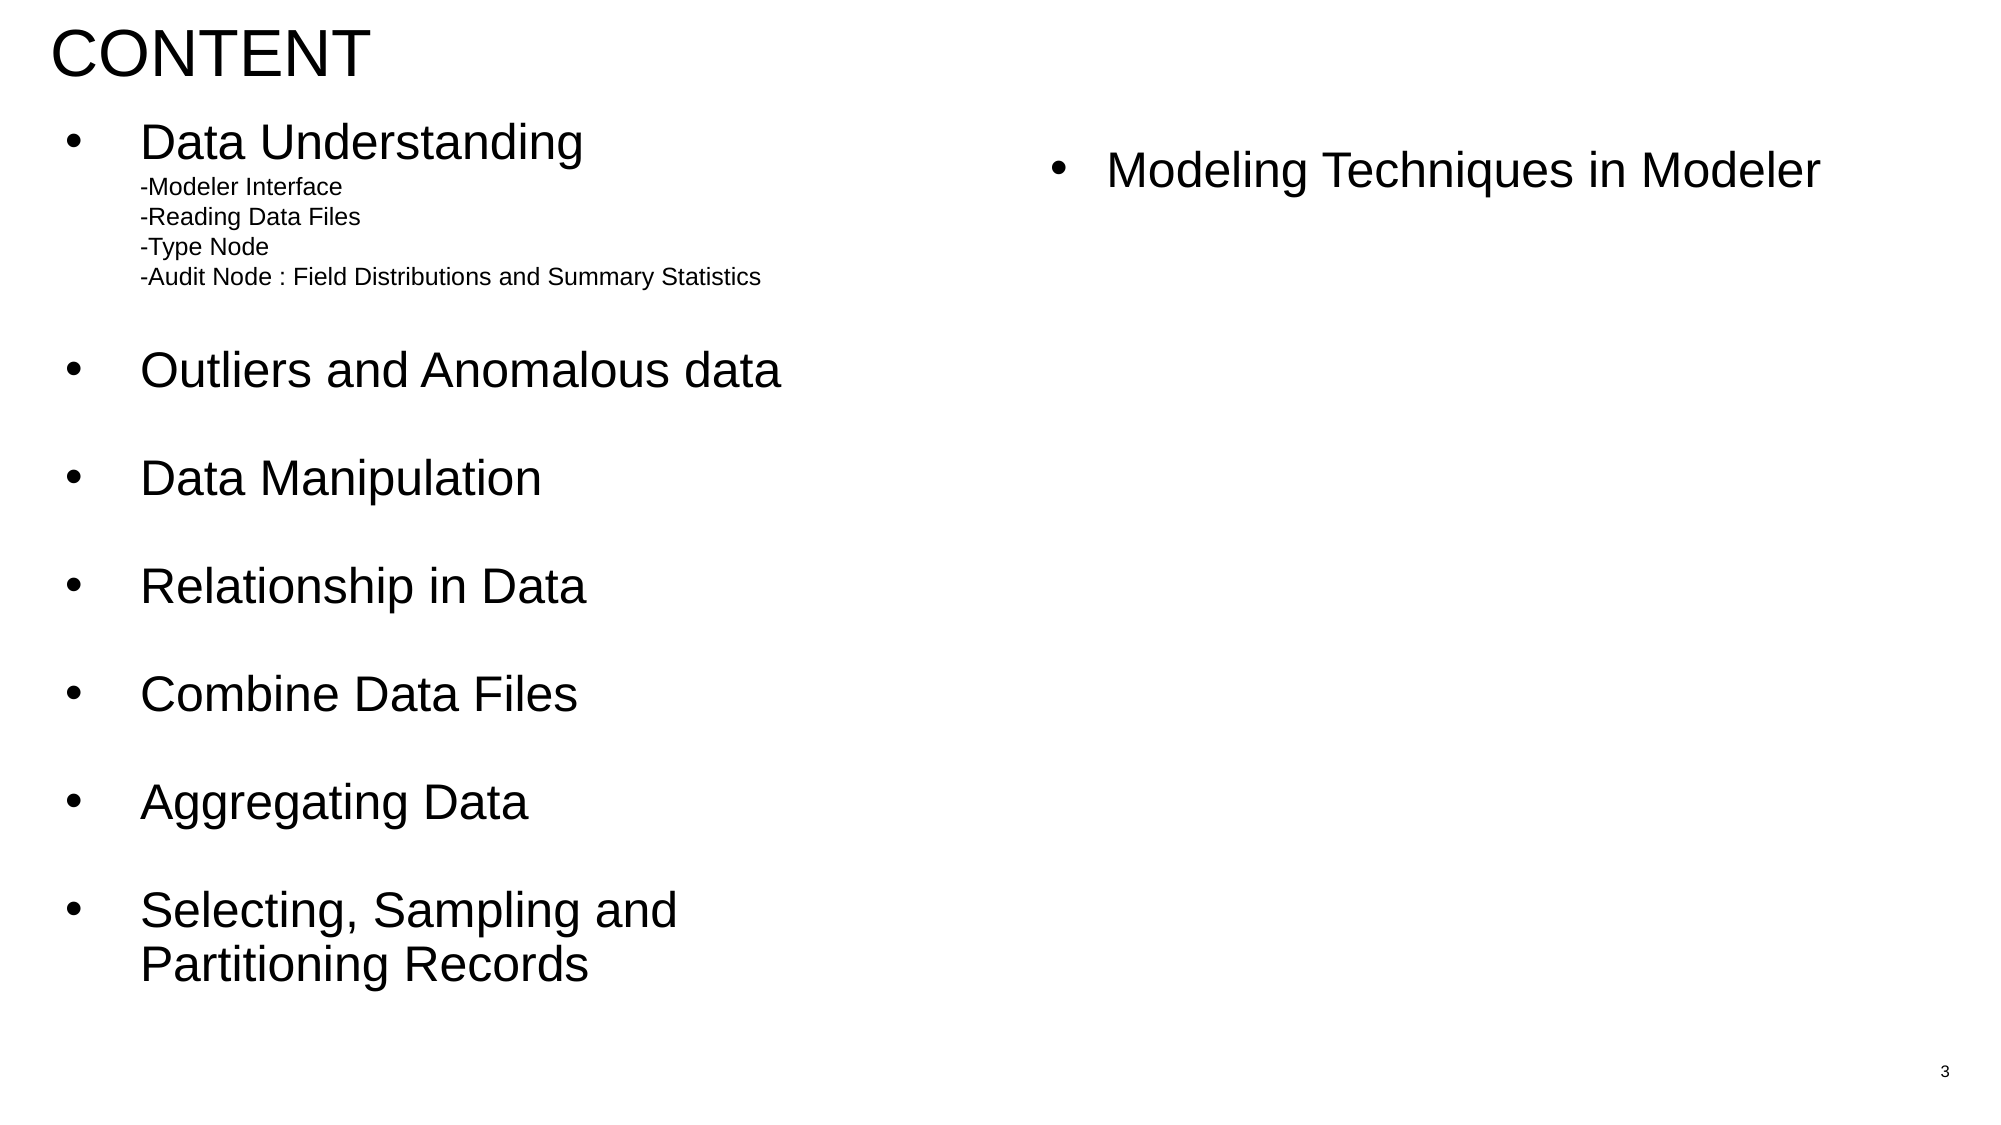

# CONTENT
Data Understanding
-Modeler Interface
-Reading Data Files
-Type Node
-Audit Node : Field Distributions and Summary Statistics

Outliers and Anomalous data

Data Manipulation

Relationship in Data

Combine Data Files

Aggregating Data

Selecting, Sampling and Partitioning Records
Modeling Techniques in Modeler
3